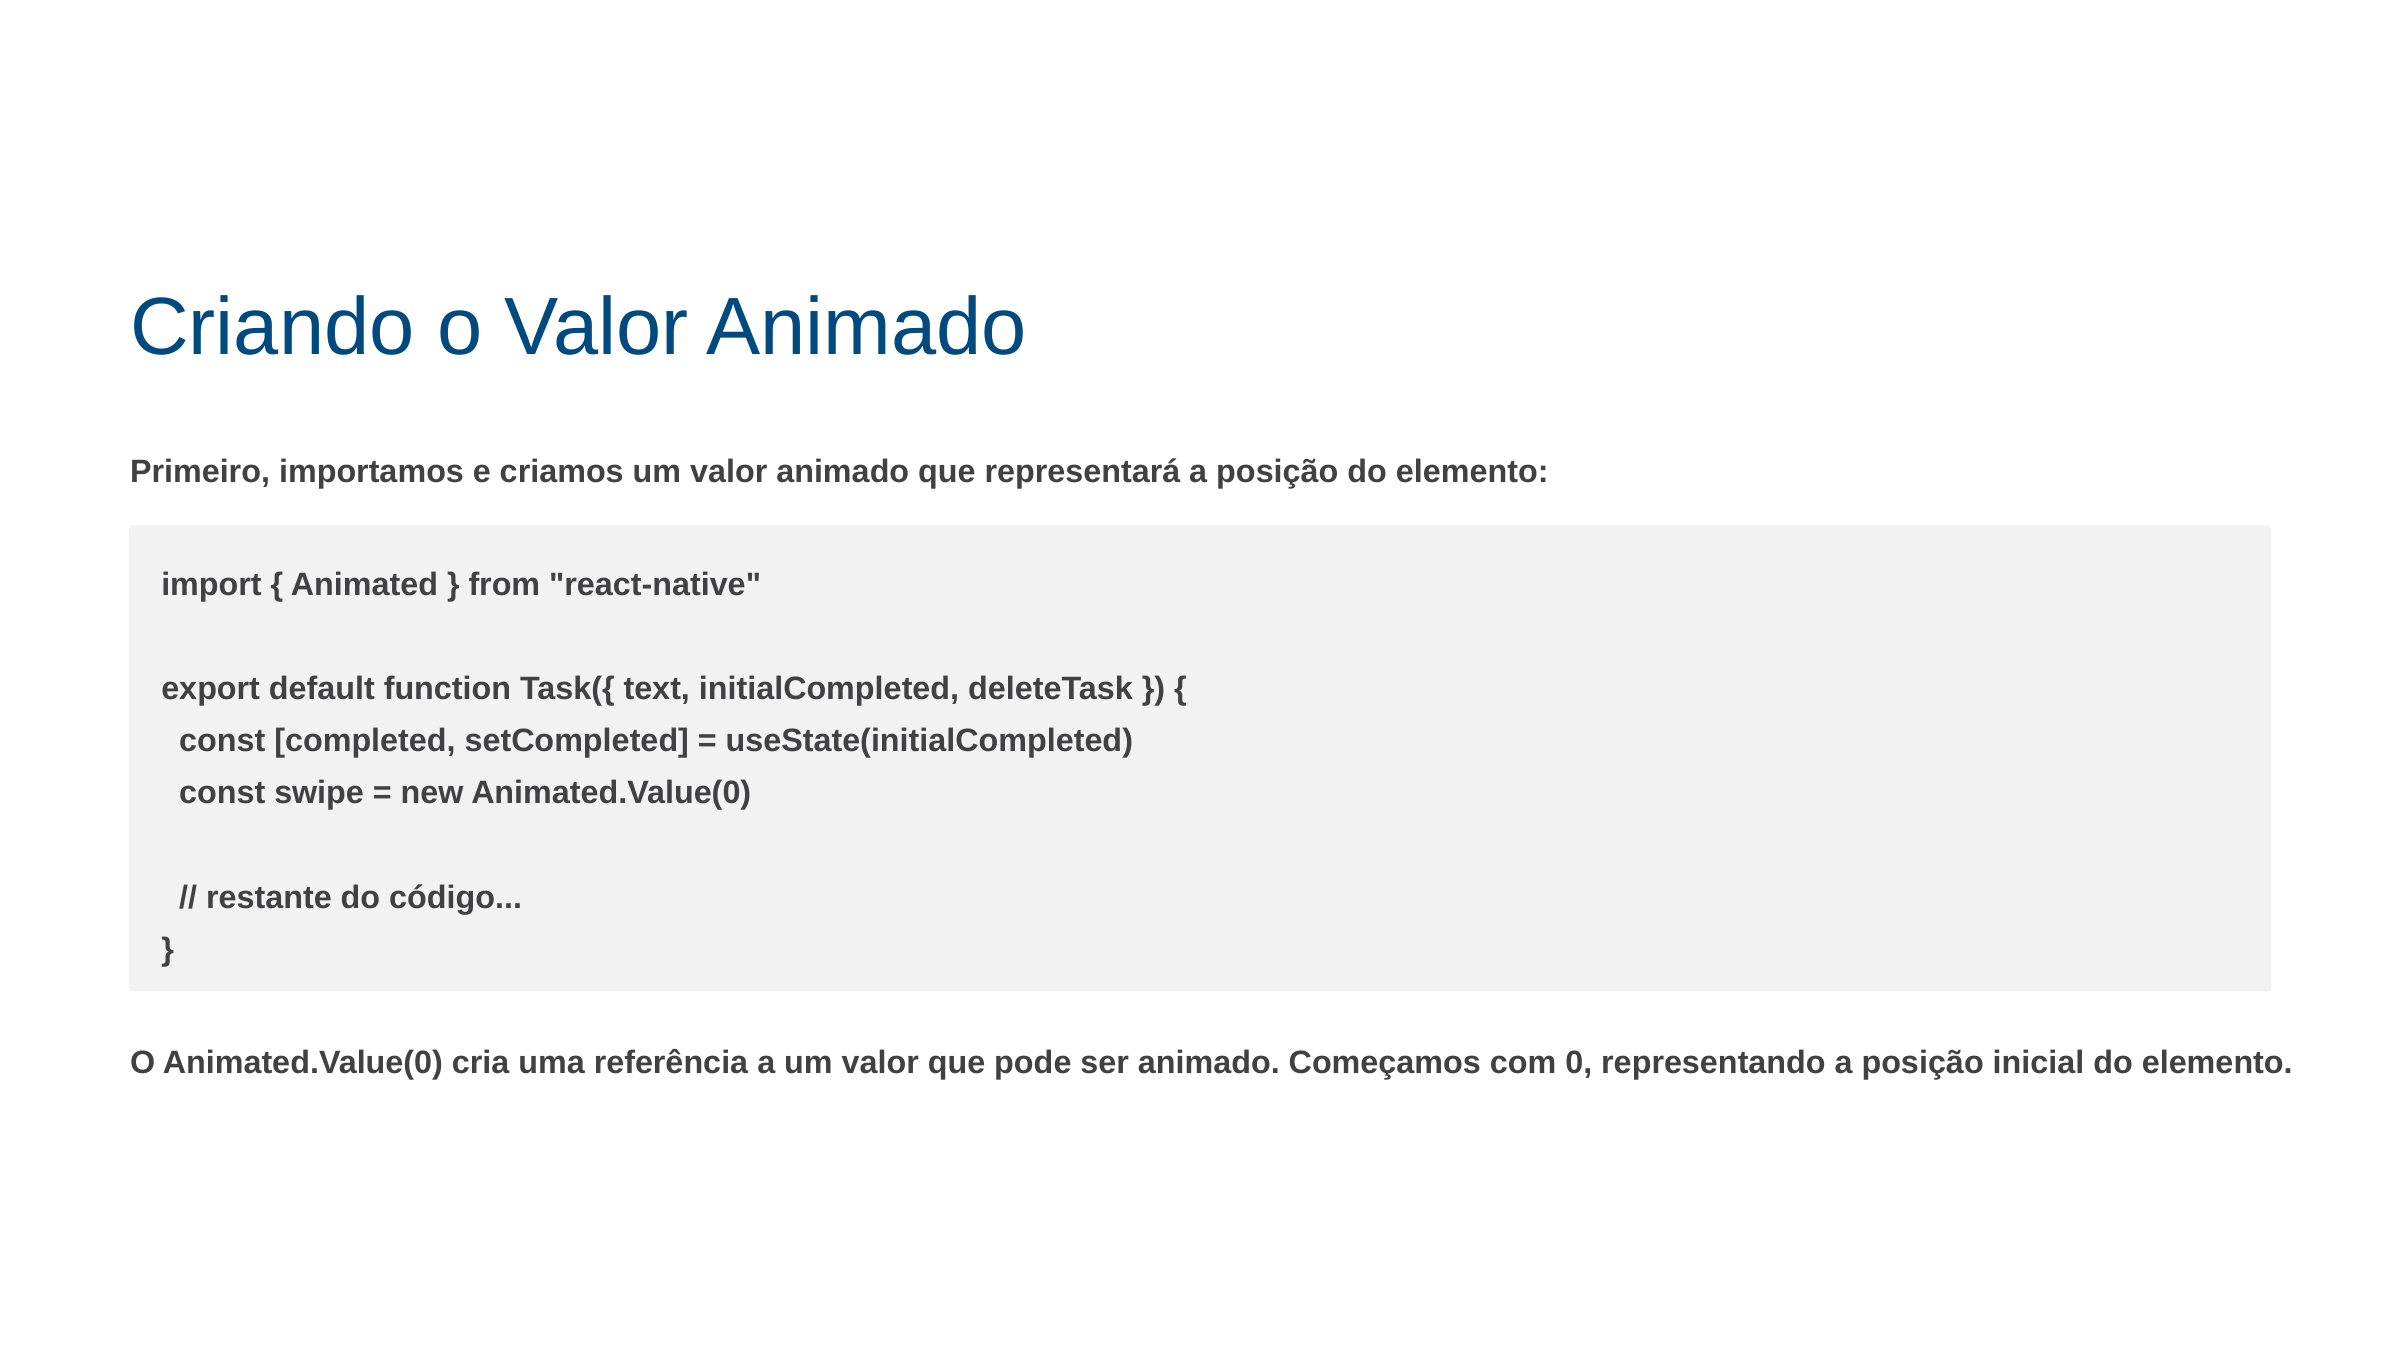

Criando o Valor Animado
Primeiro, importamos e criamos um valor animado que representará a posição do elemento:

import { Animated } from "react-native"

export default function Task({ text, initialCompleted, deleteTask }) {
  const [completed, setCompleted] = useState(initialCompleted)
  const swipe = new Animated.Value(0)

  // restante do código...
}
O Animated.Value(0) cria uma referência a um valor que pode ser animado. Começamos com 0, representando a posição inicial do elemento.